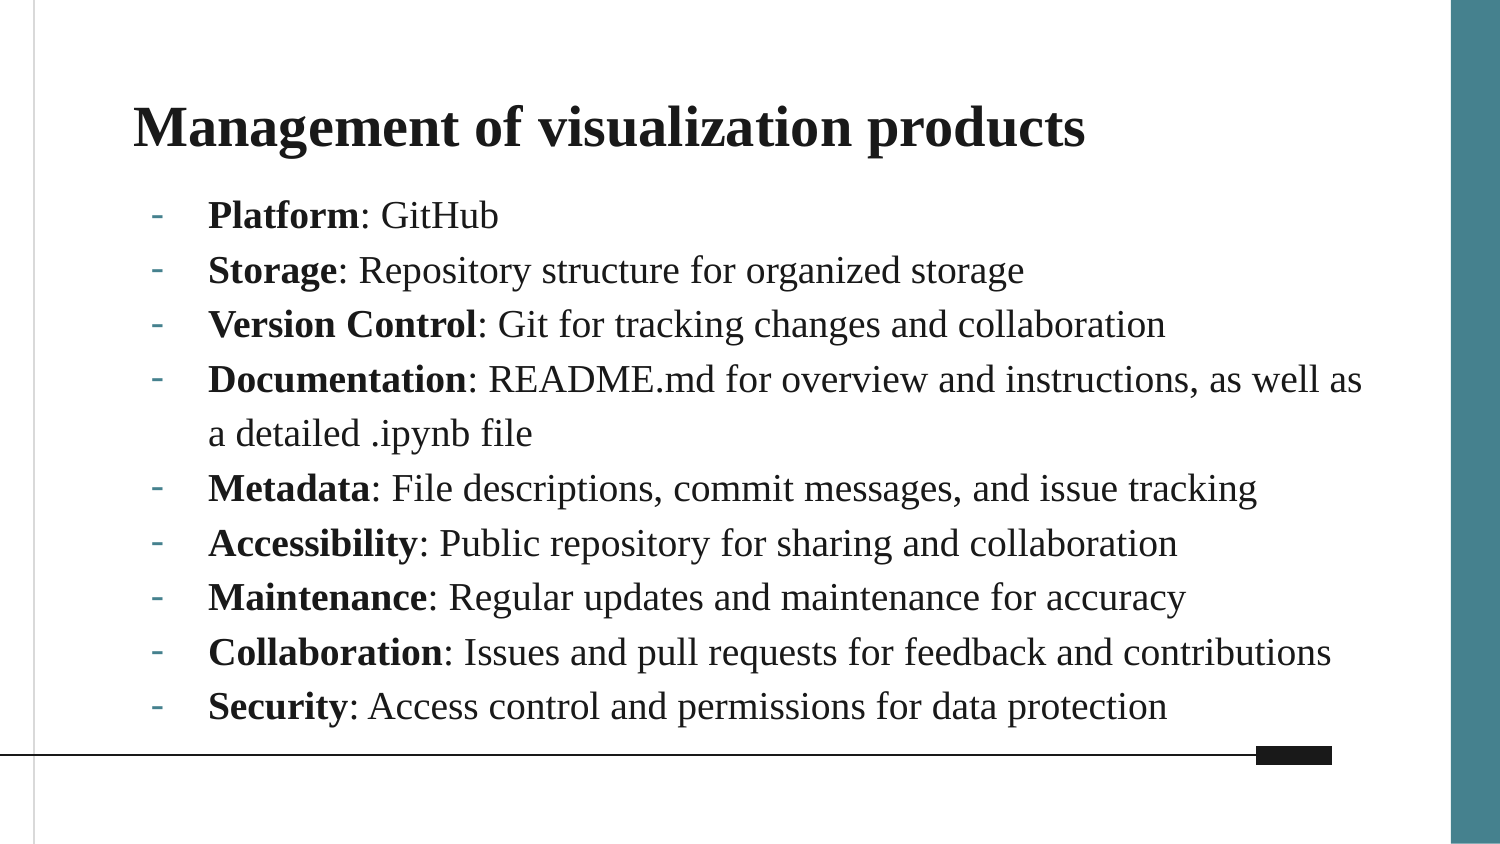

# Management of visualization products
Platform: GitHub
Storage: Repository structure for organized storage
Version Control: Git for tracking changes and collaboration
Documentation: README.md for overview and instructions, as well as a detailed .ipynb file
Metadata: File descriptions, commit messages, and issue tracking
Accessibility: Public repository for sharing and collaboration
Maintenance: Regular updates and maintenance for accuracy
Collaboration: Issues and pull requests for feedback and contributions
Security: Access control and permissions for data protection